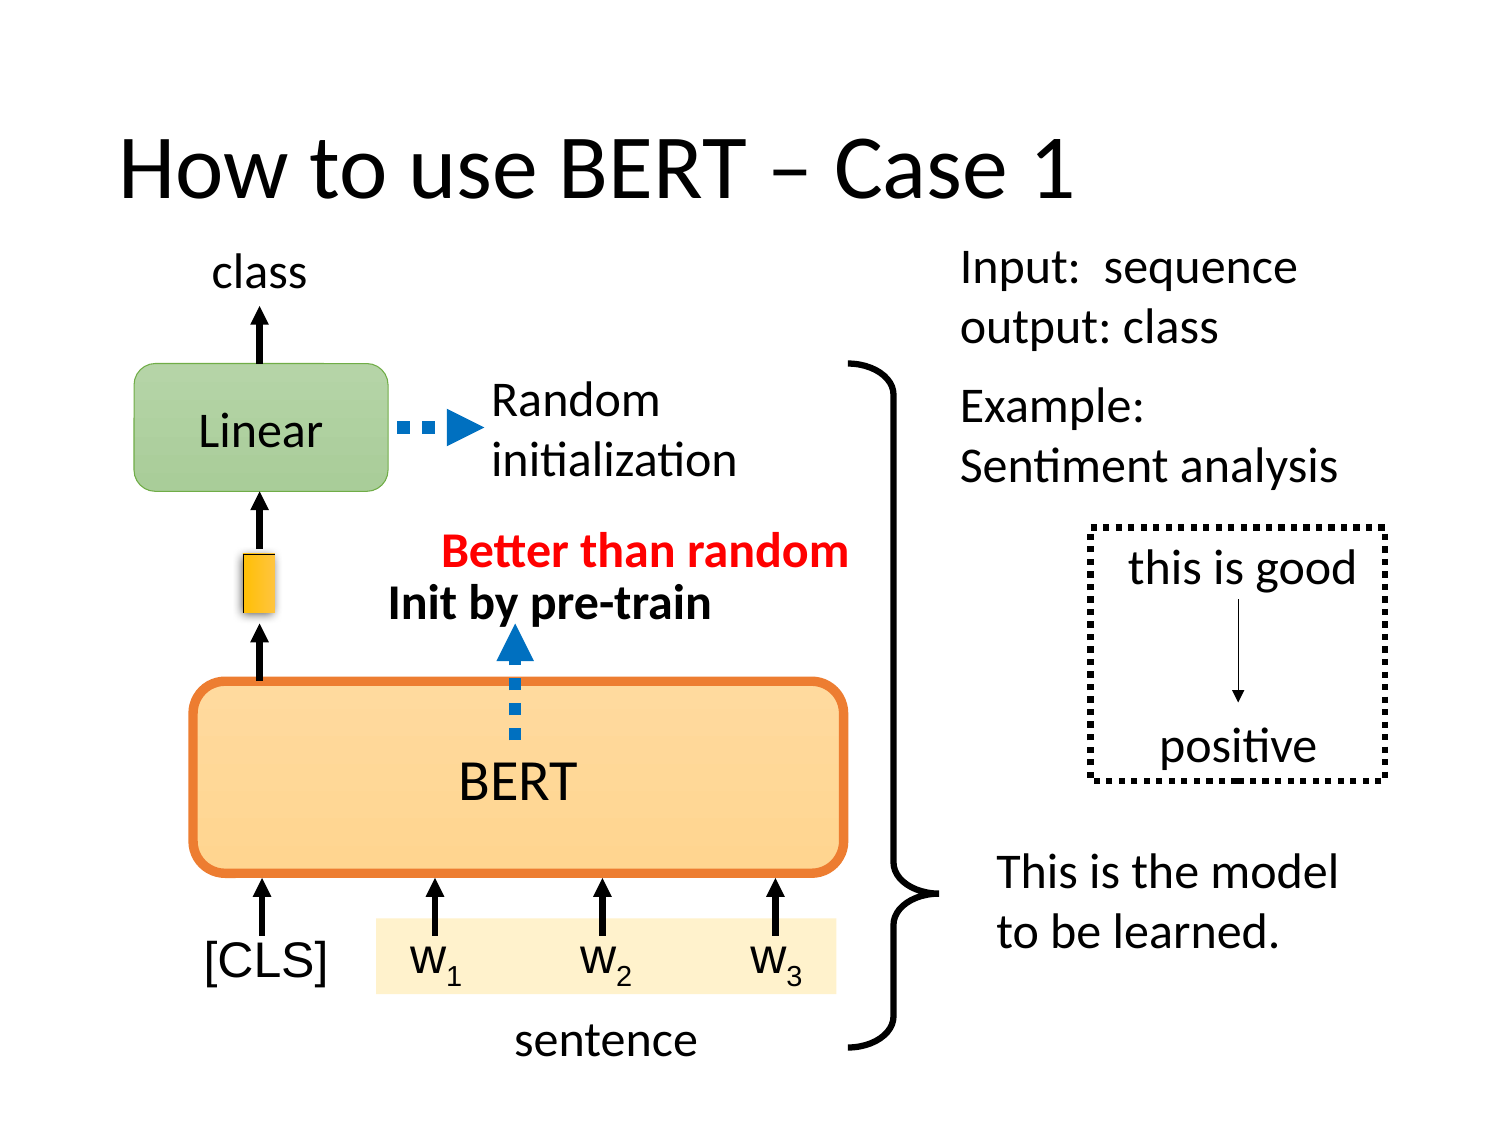

# How to use BERT – Case 1
Input:  sequence
output: class
class
Random initialization
Linear

Example:
Sentiment analysis
Better than random
this is good
positive

Init by pre-train

BERT
This is the model to be learned.
w1
w2
w3

[CLS]
sentence